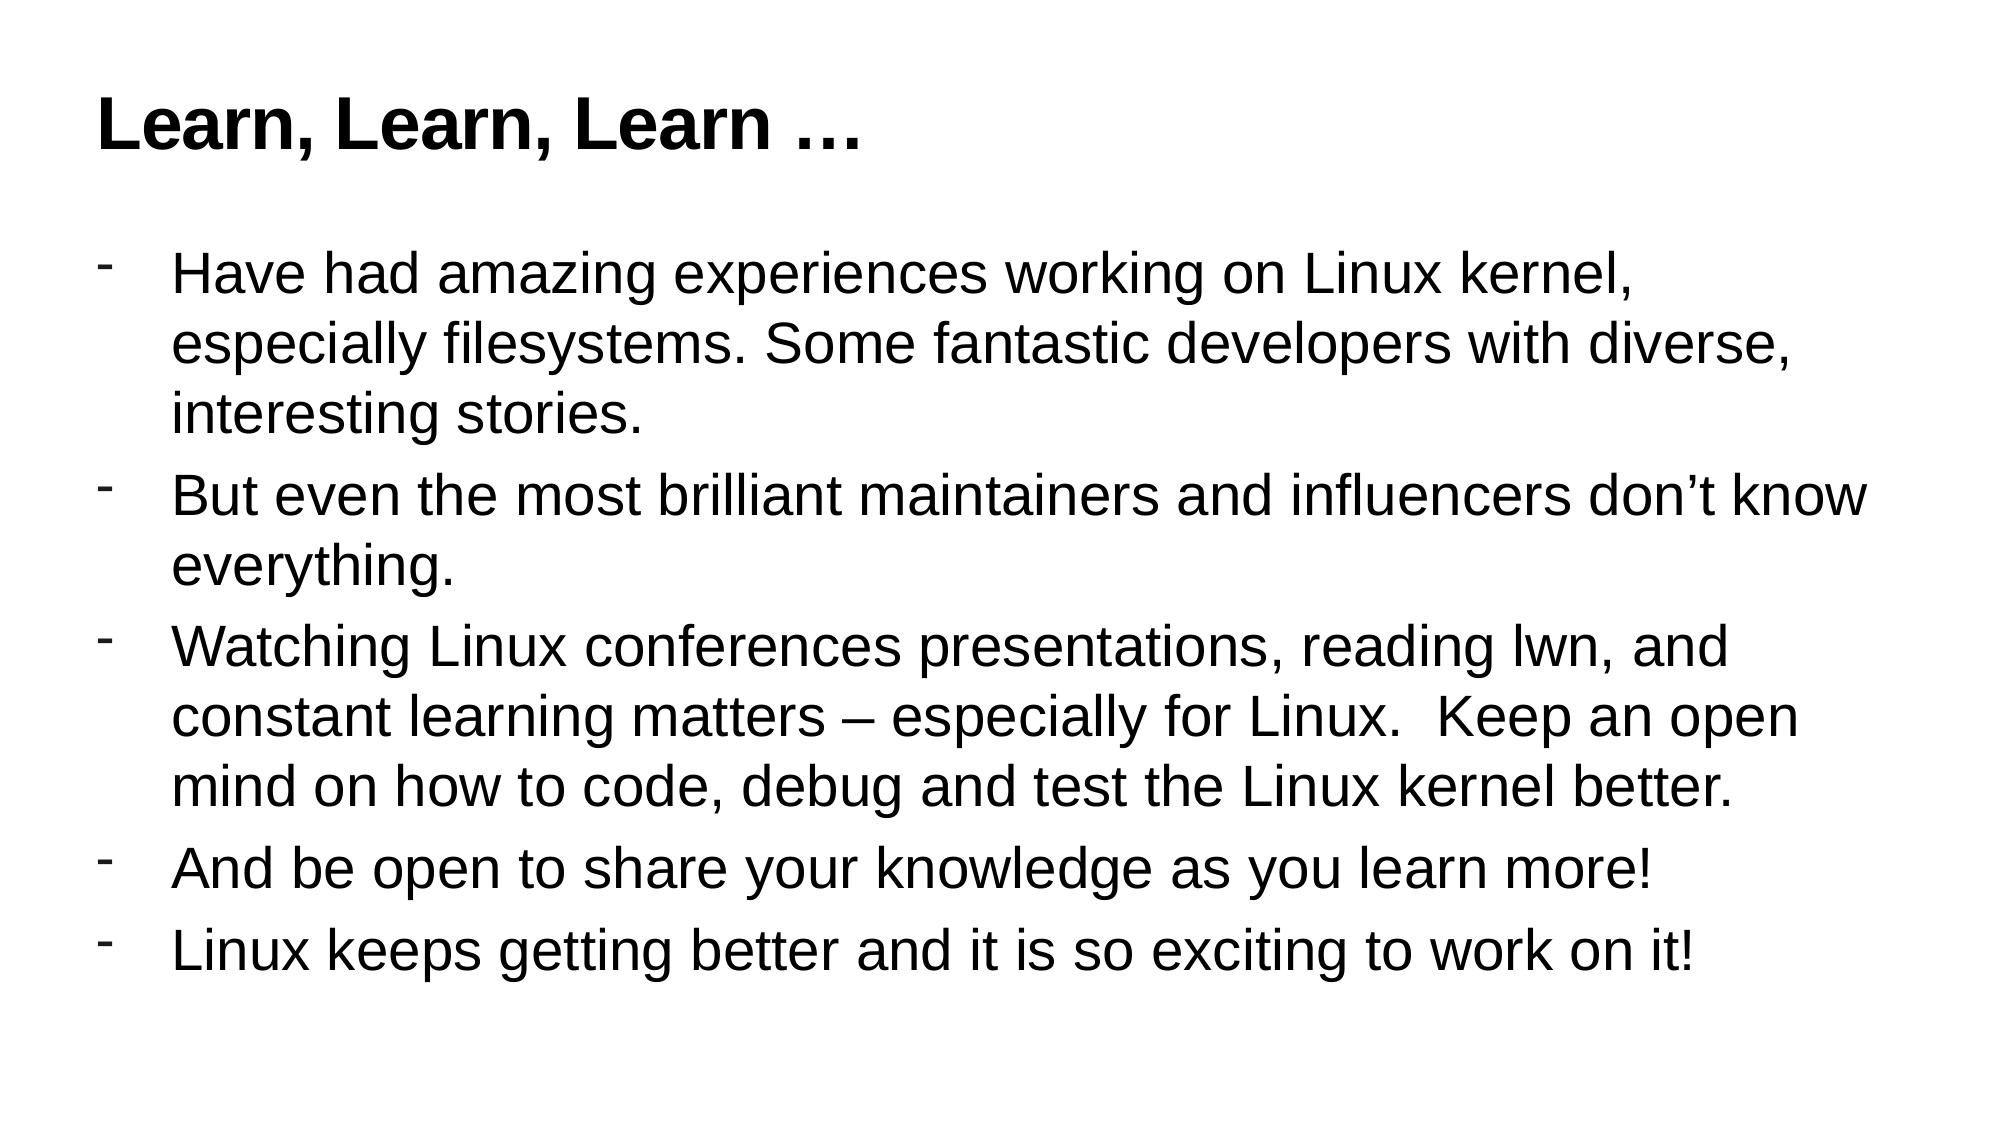

# Learn, Learn, Learn …
Have had amazing experiences working on Linux kernel, especially filesystems. Some fantastic developers with diverse, interesting stories.
But even the most brilliant maintainers and influencers don’t know everything.
Watching Linux conferences presentations, reading lwn, and constant learning matters – especially for Linux.  Keep an open mind on how to code, debug and test the Linux kernel better.
And be open to share your knowledge as you learn more!
Linux keeps getting better and it is so exciting to work on it!